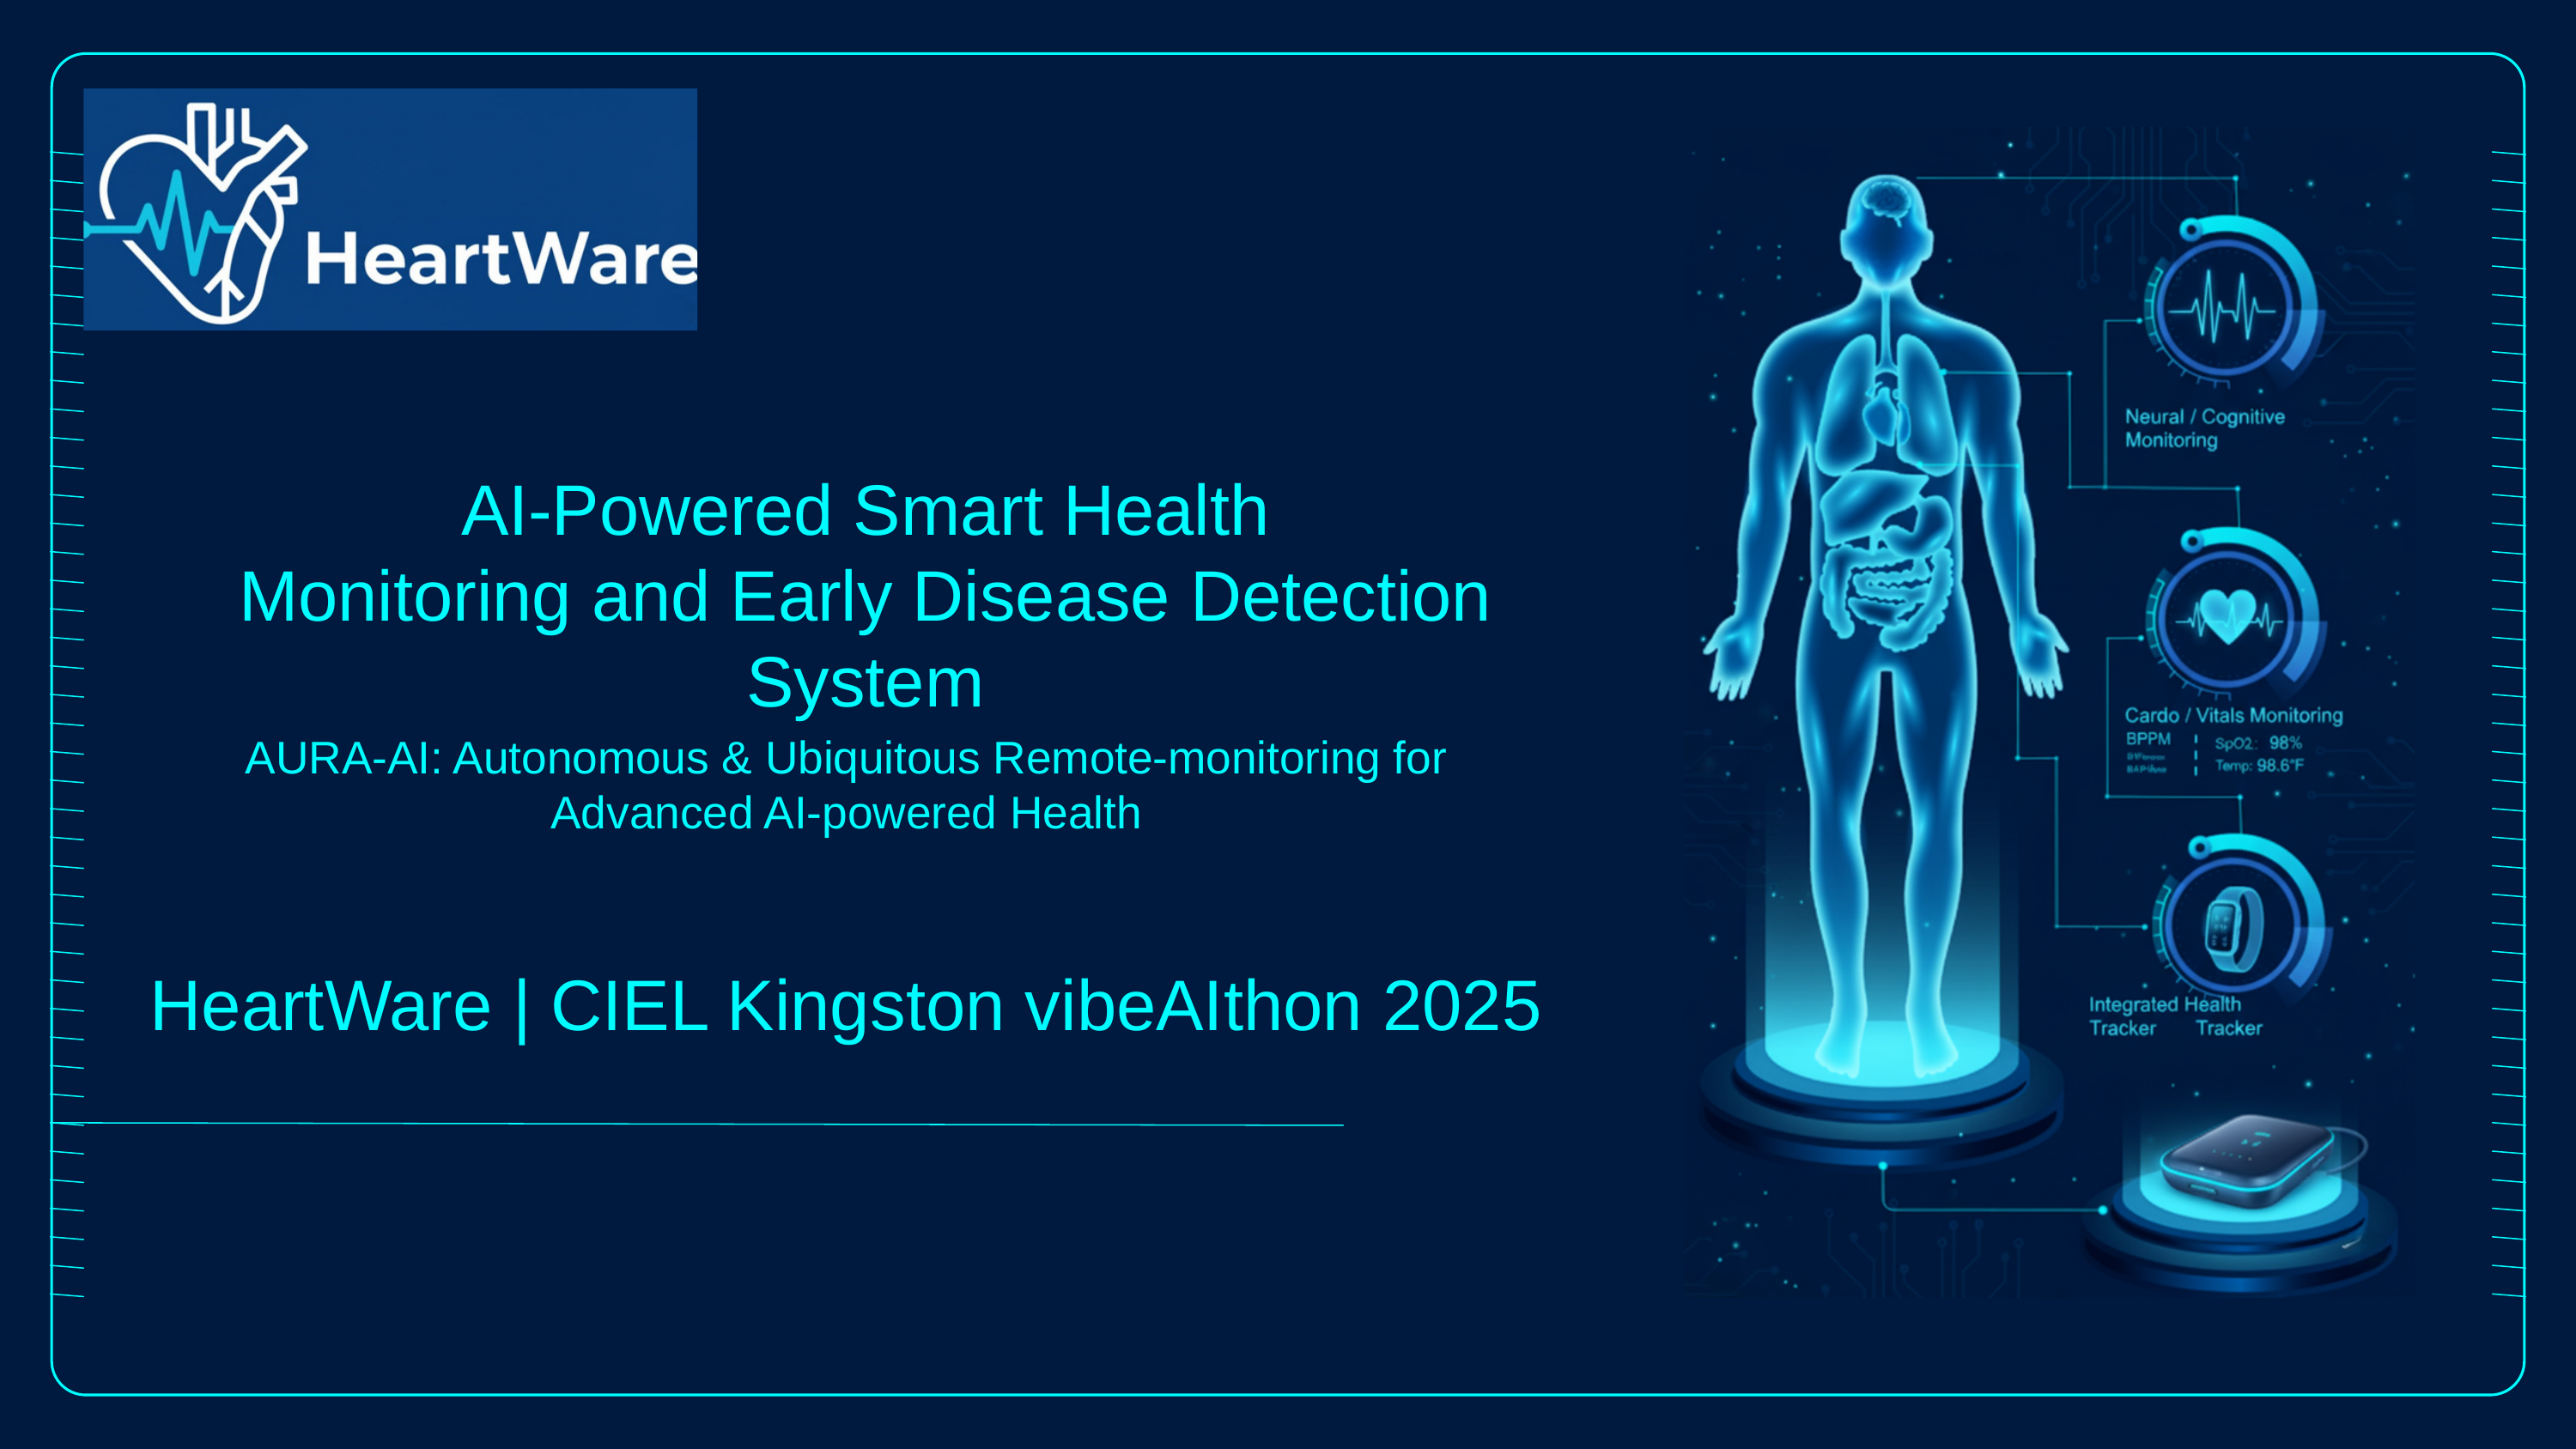

AI-Powered Smart Health
Monitoring and Early Disease Detection System

AURA-AI: Autonomous & Ubiquitous Remote-monitoring for
Advanced AI-powered Health

HeartWare | CIEL Kingston vibeAIthon 2025